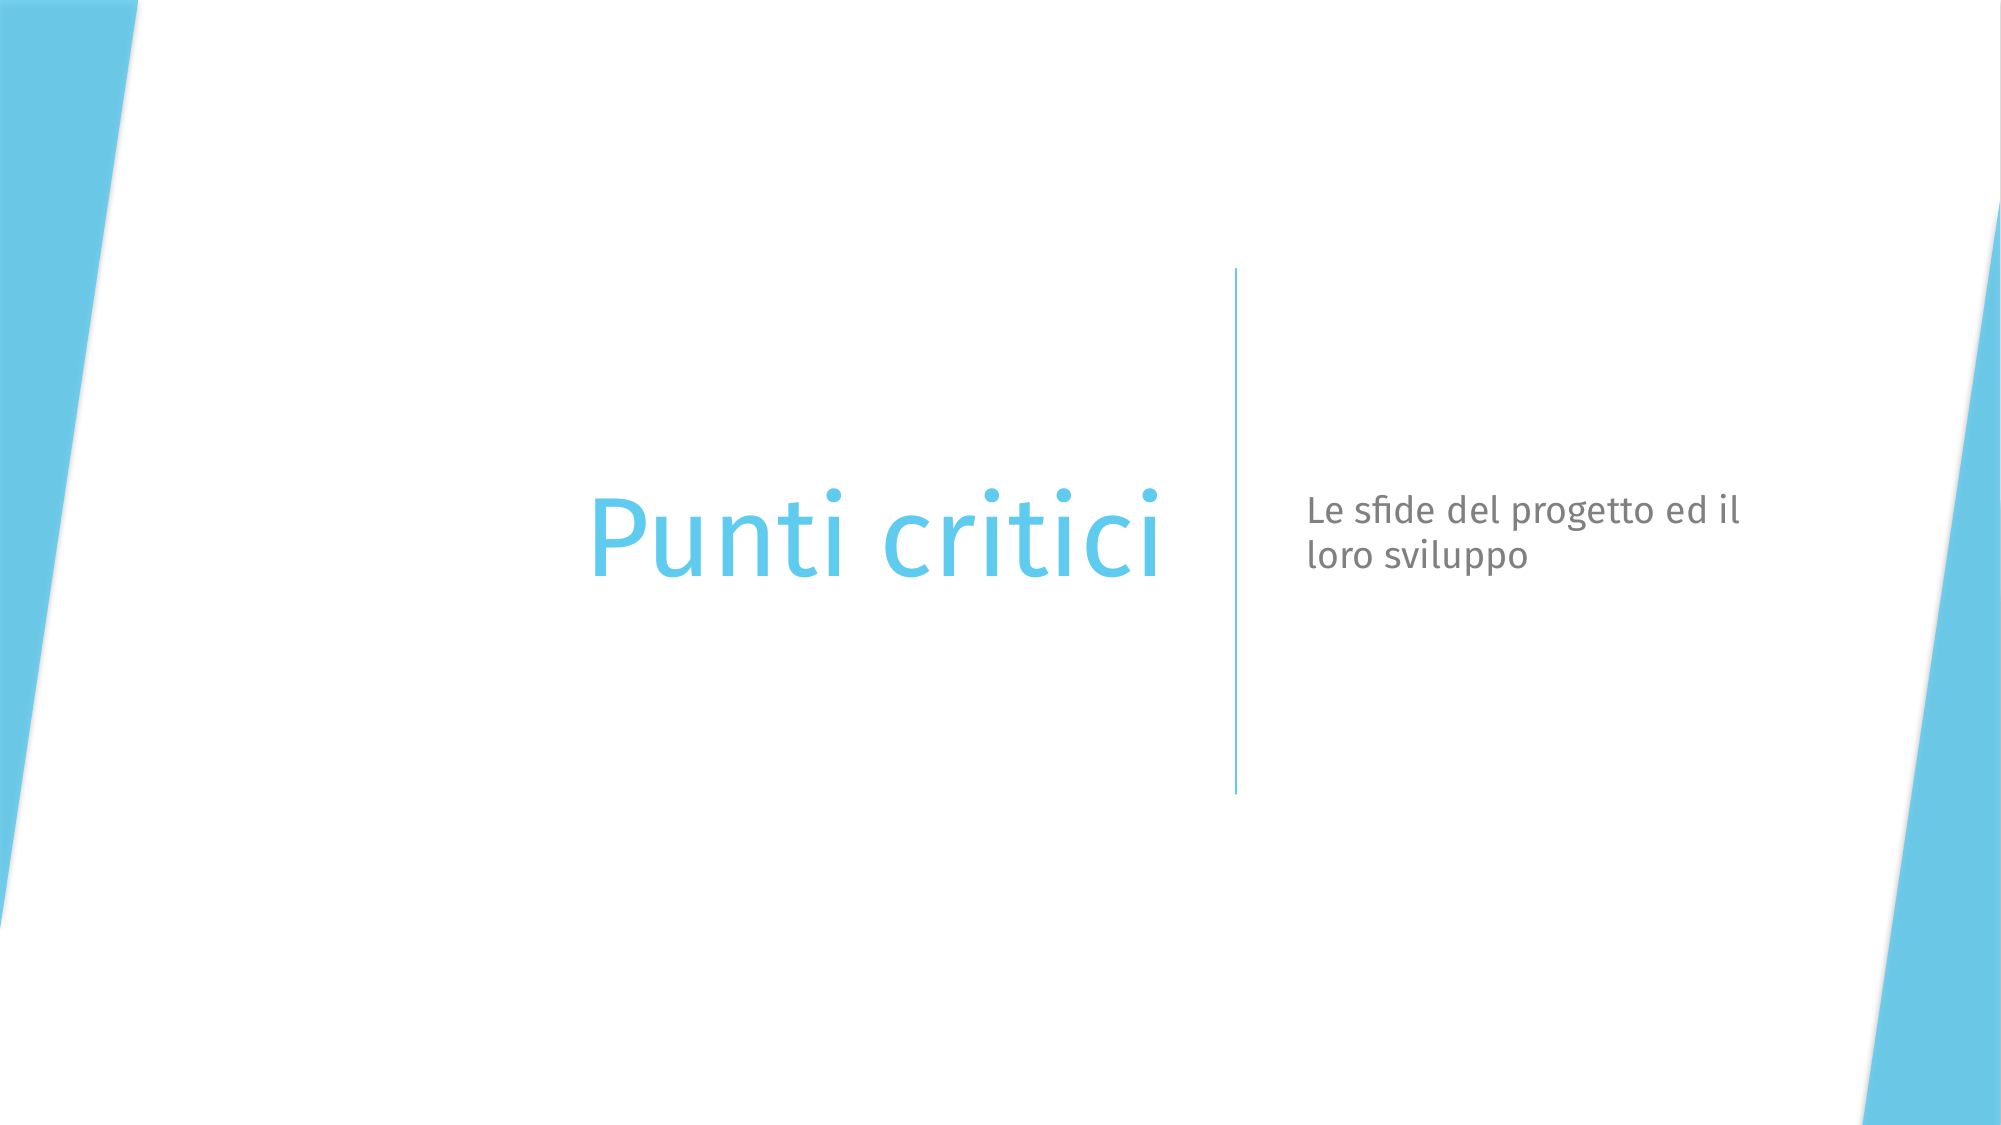

# Punti critici
Le sfide del progetto ed il loro sviluppo